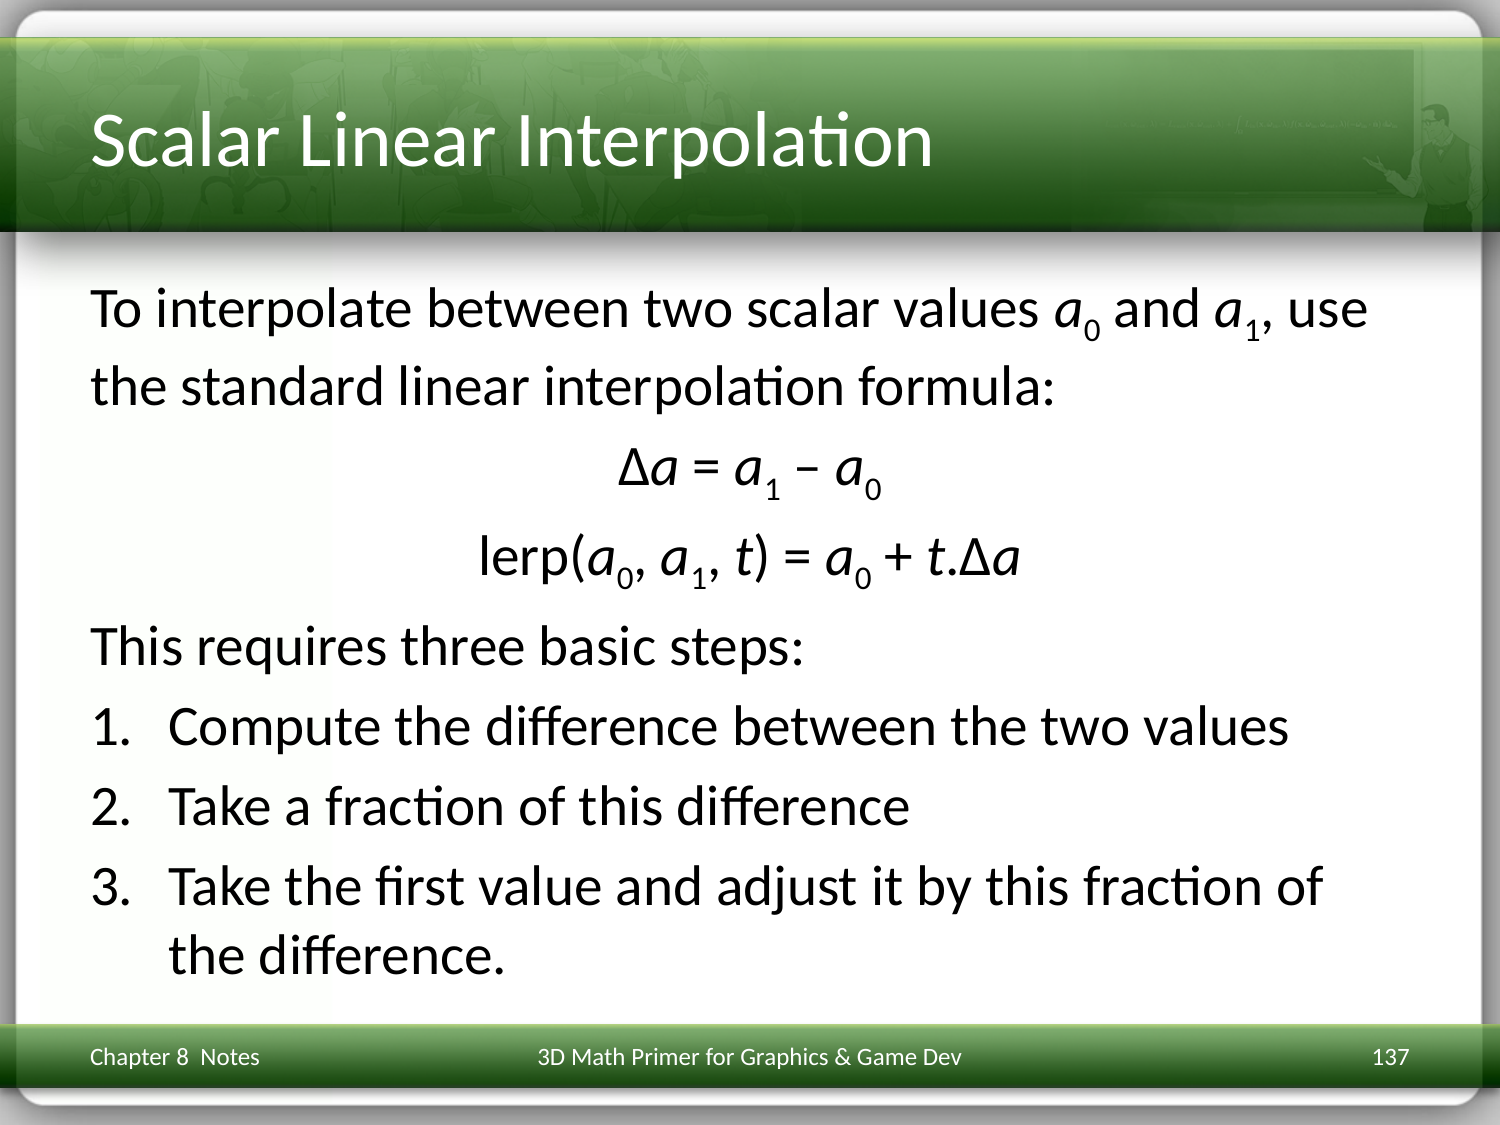

# Scalar Linear Interpolation
To interpolate between two scalar values a0 and a1, use the standard linear interpolation formula:
Δa = a1 – a0
lerp(a0, a1, t) = a0 + t.Δa
This requires three basic steps:
Compute the difference between the two values
Take a fraction of this difference
Take the first value and adjust it by this fraction of the difference.
Chapter 8  Notes
3D Math Primer for Graphics & Game Dev
137